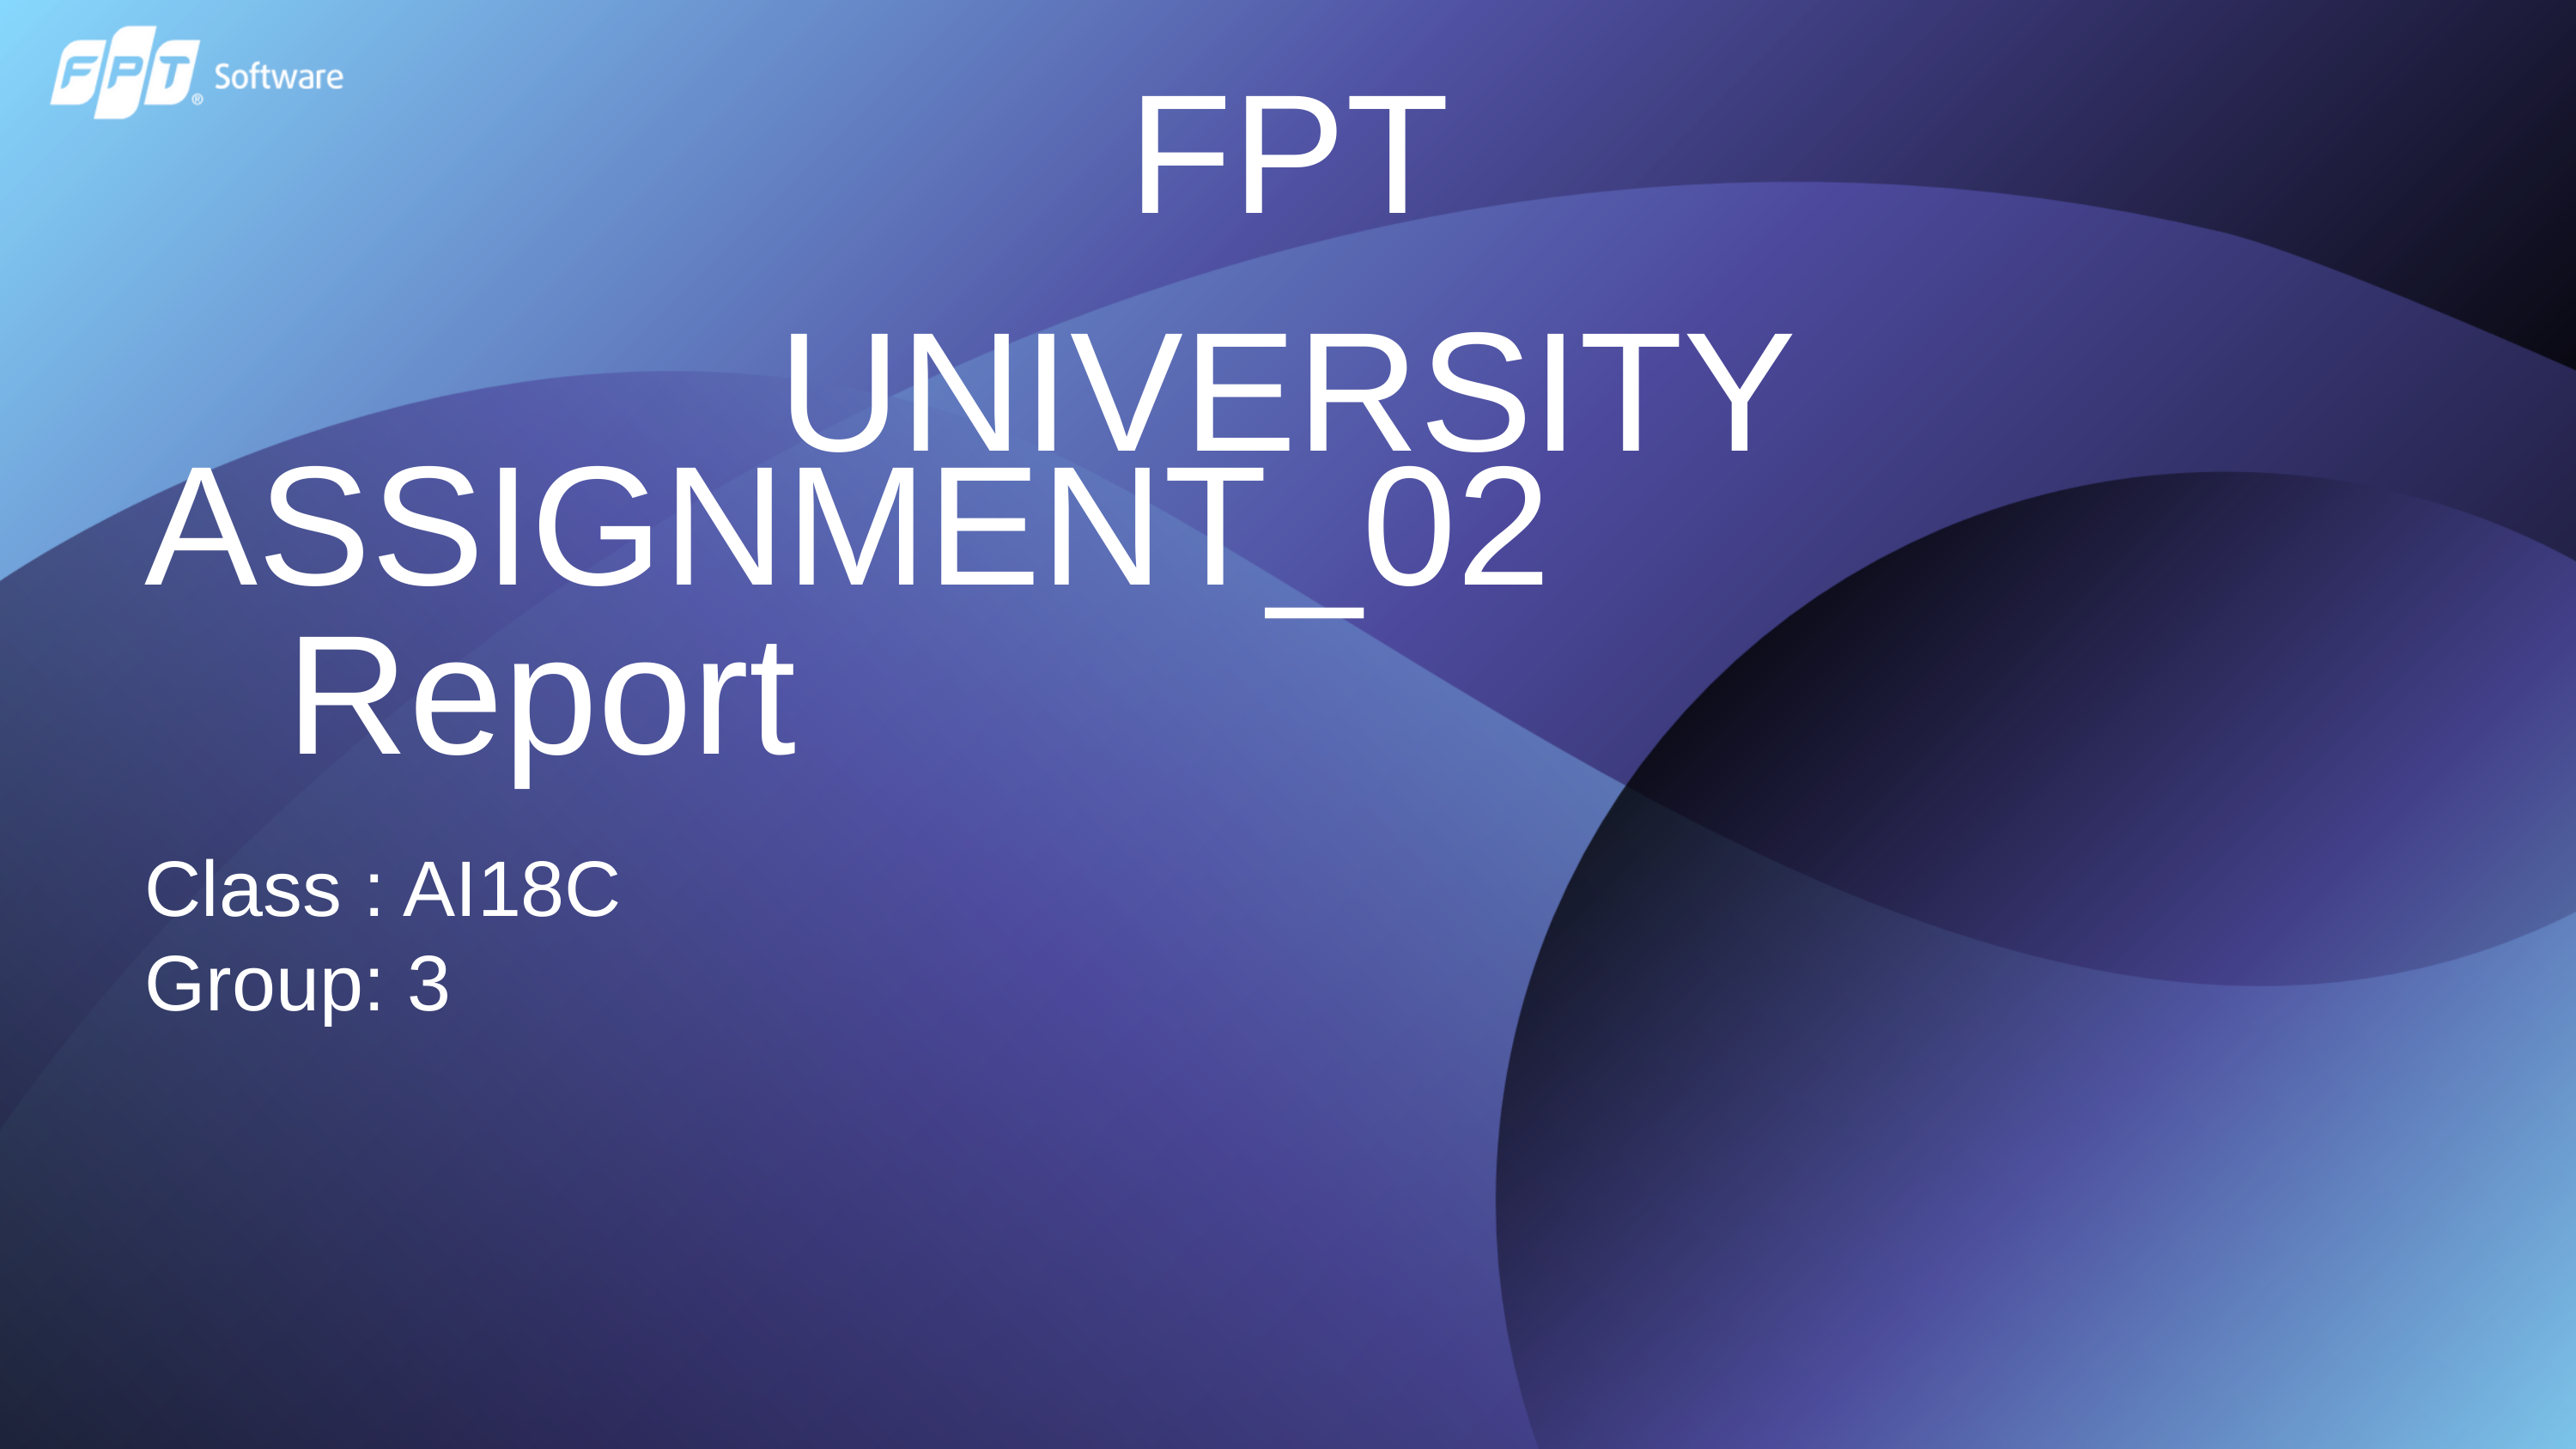

FPT UNIVERSITY
ASSIGNMENT_02     Report
Class : AI18C
Group: 3